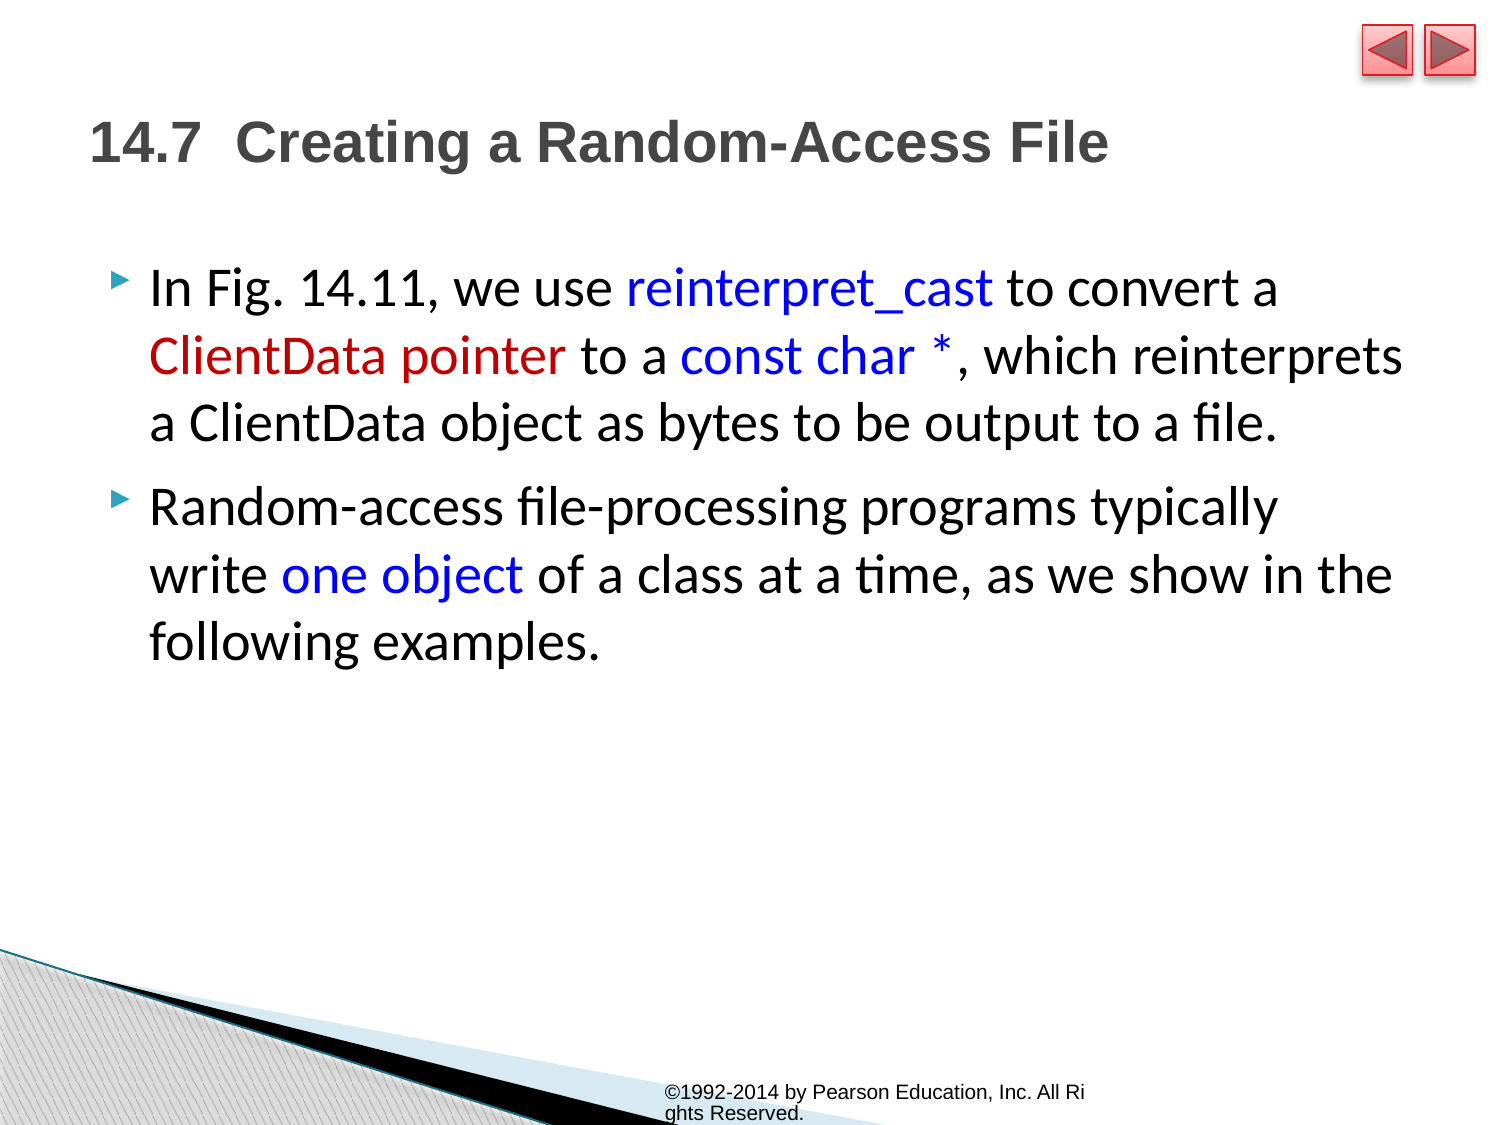

# 14.7  Creating a Random-Access File
In Fig. 14.11, we use reinterpret_cast to convert a ClientData pointer to a const char *, which reinterprets a ClientData object as bytes to be output to a file.
Random-access file-processing programs typically write one object of a class at a time, as we show in the following examples.
©1992-2014 by Pearson Education, Inc. All Rights Reserved.